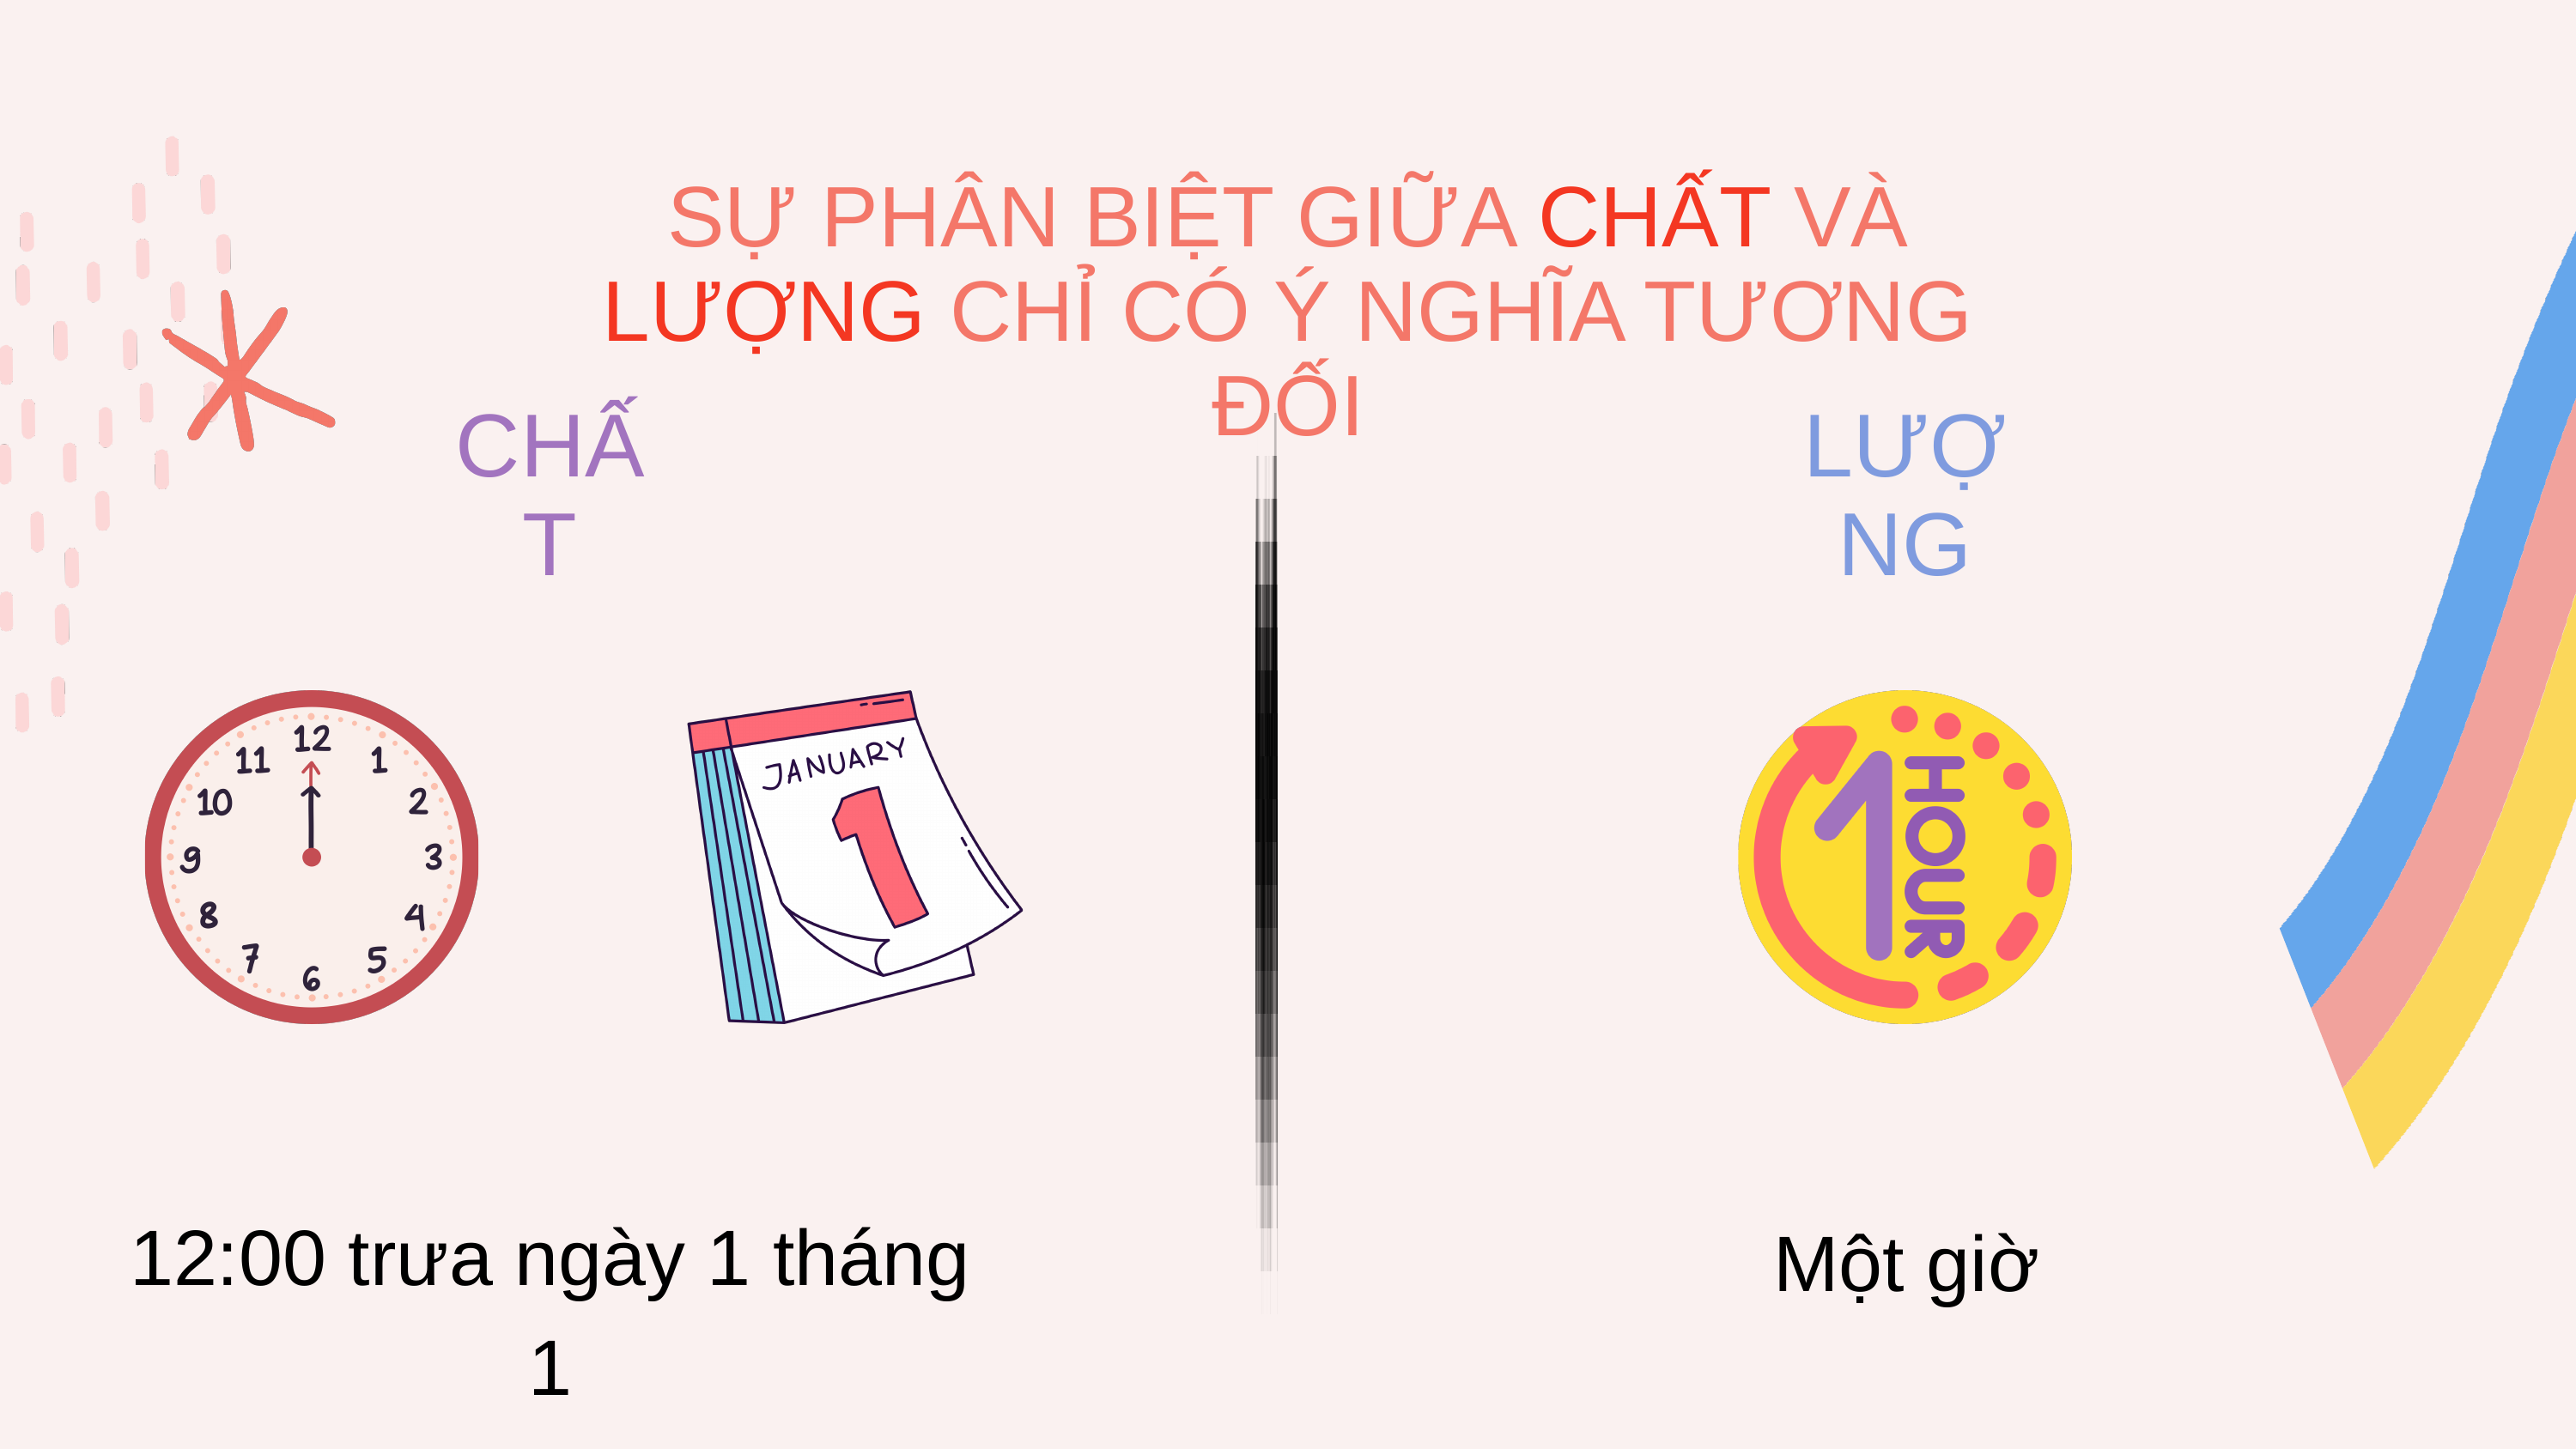

SỰ PHÂN BIỆT GIỮA CHẤT VÀ LƯỢNG CHỈ CÓ Ý NGHĨA TƯƠNG ĐỐI

CHẤT
LƯỢNG

12:00 trưa ngày 1 tháng 1
Một giờ